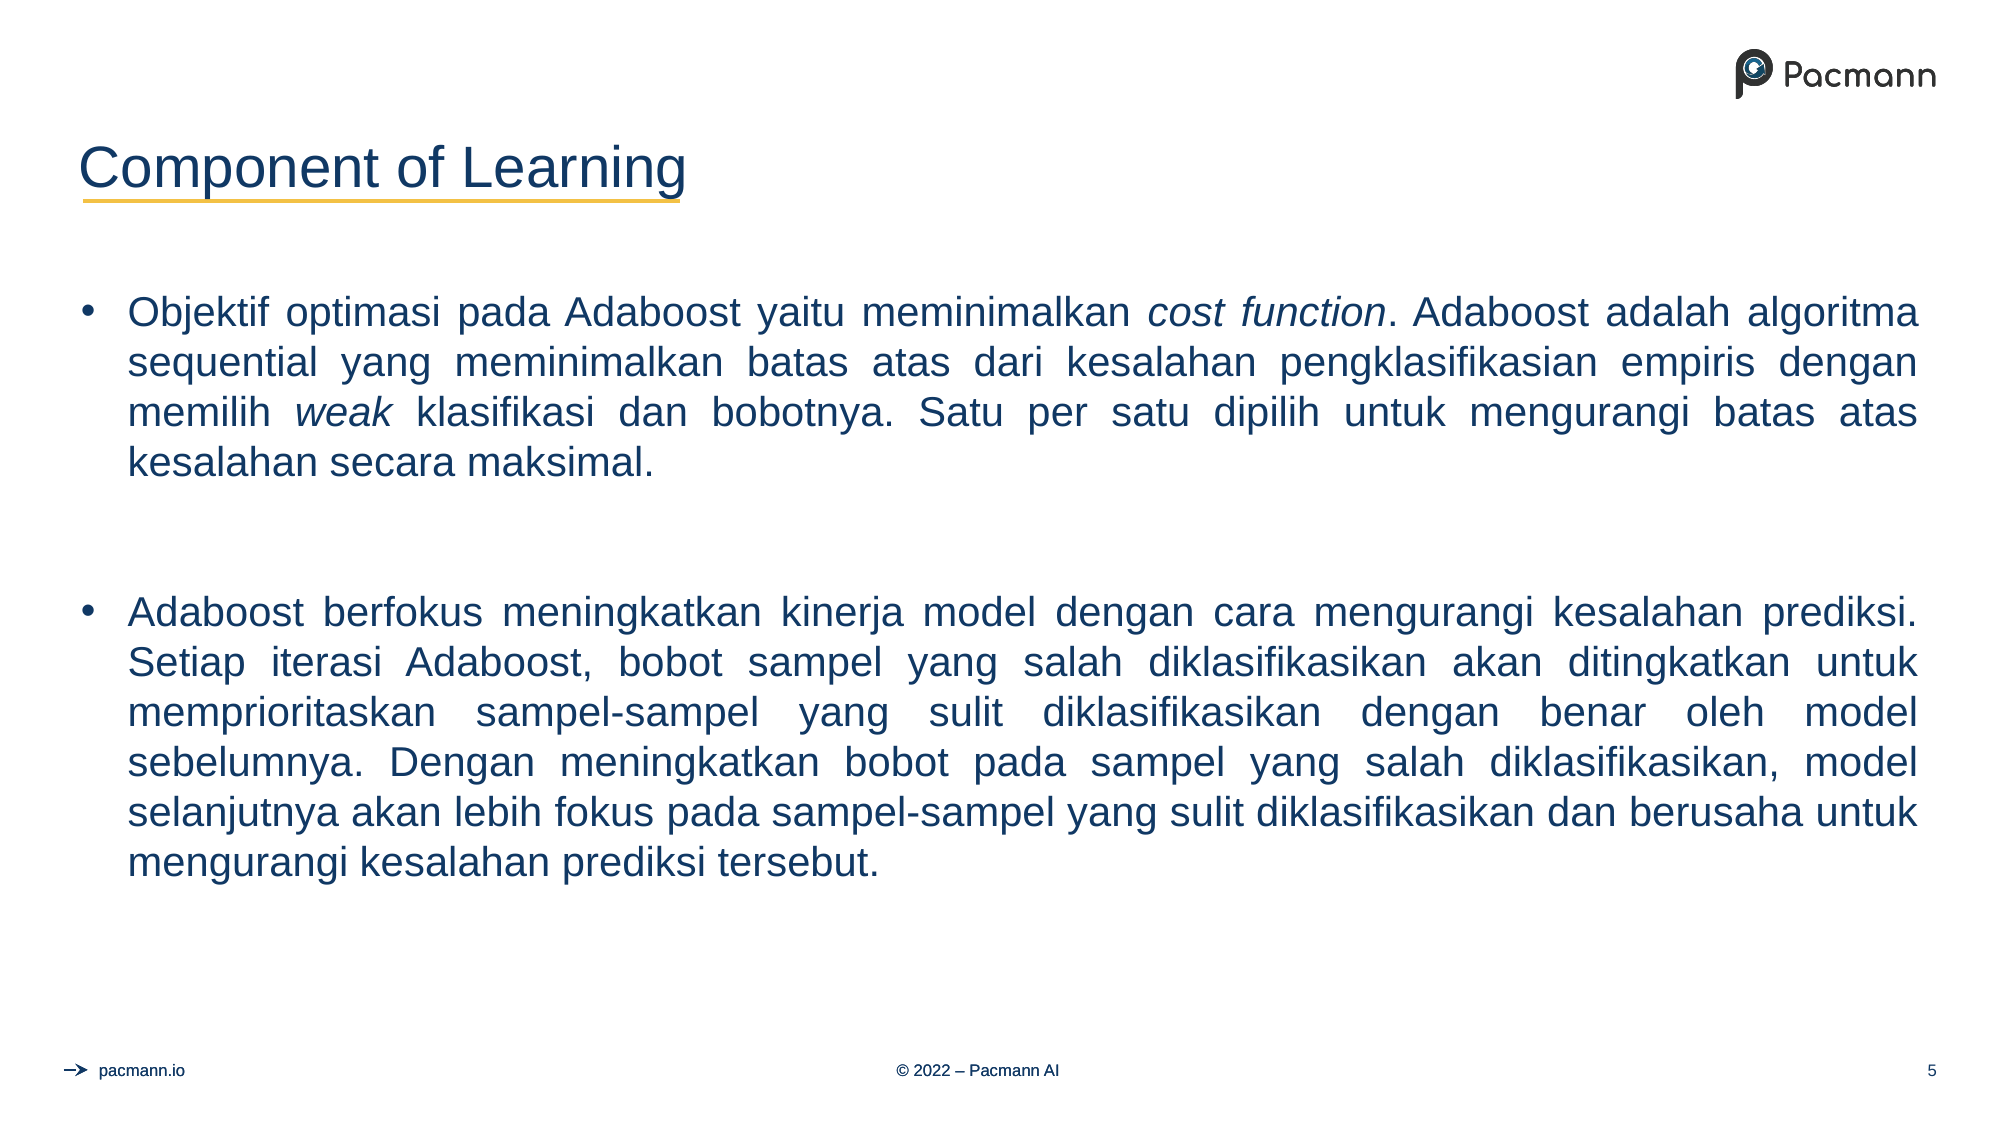

# Component of Learning
Objektif optimasi pada Adaboost yaitu meminimalkan cost function. Adaboost adalah algoritma sequential yang meminimalkan batas atas dari kesalahan pengklasifikasian empiris dengan memilih weak klasifikasi dan bobotnya. Satu per satu dipilih untuk mengurangi batas atas kesalahan secara maksimal.

Adaboost berfokus meningkatkan kinerja model dengan cara mengurangi kesalahan prediksi. Setiap iterasi Adaboost, bobot sampel yang salah diklasifikasikan akan ditingkatkan untuk memprioritaskan sampel-sampel yang sulit diklasifikasikan dengan benar oleh model sebelumnya. Dengan meningkatkan bobot pada sampel yang salah diklasifikasikan, model selanjutnya akan lebih fokus pada sampel-sampel yang sulit diklasifikasikan dan berusaha untuk mengurangi kesalahan prediksi tersebut.